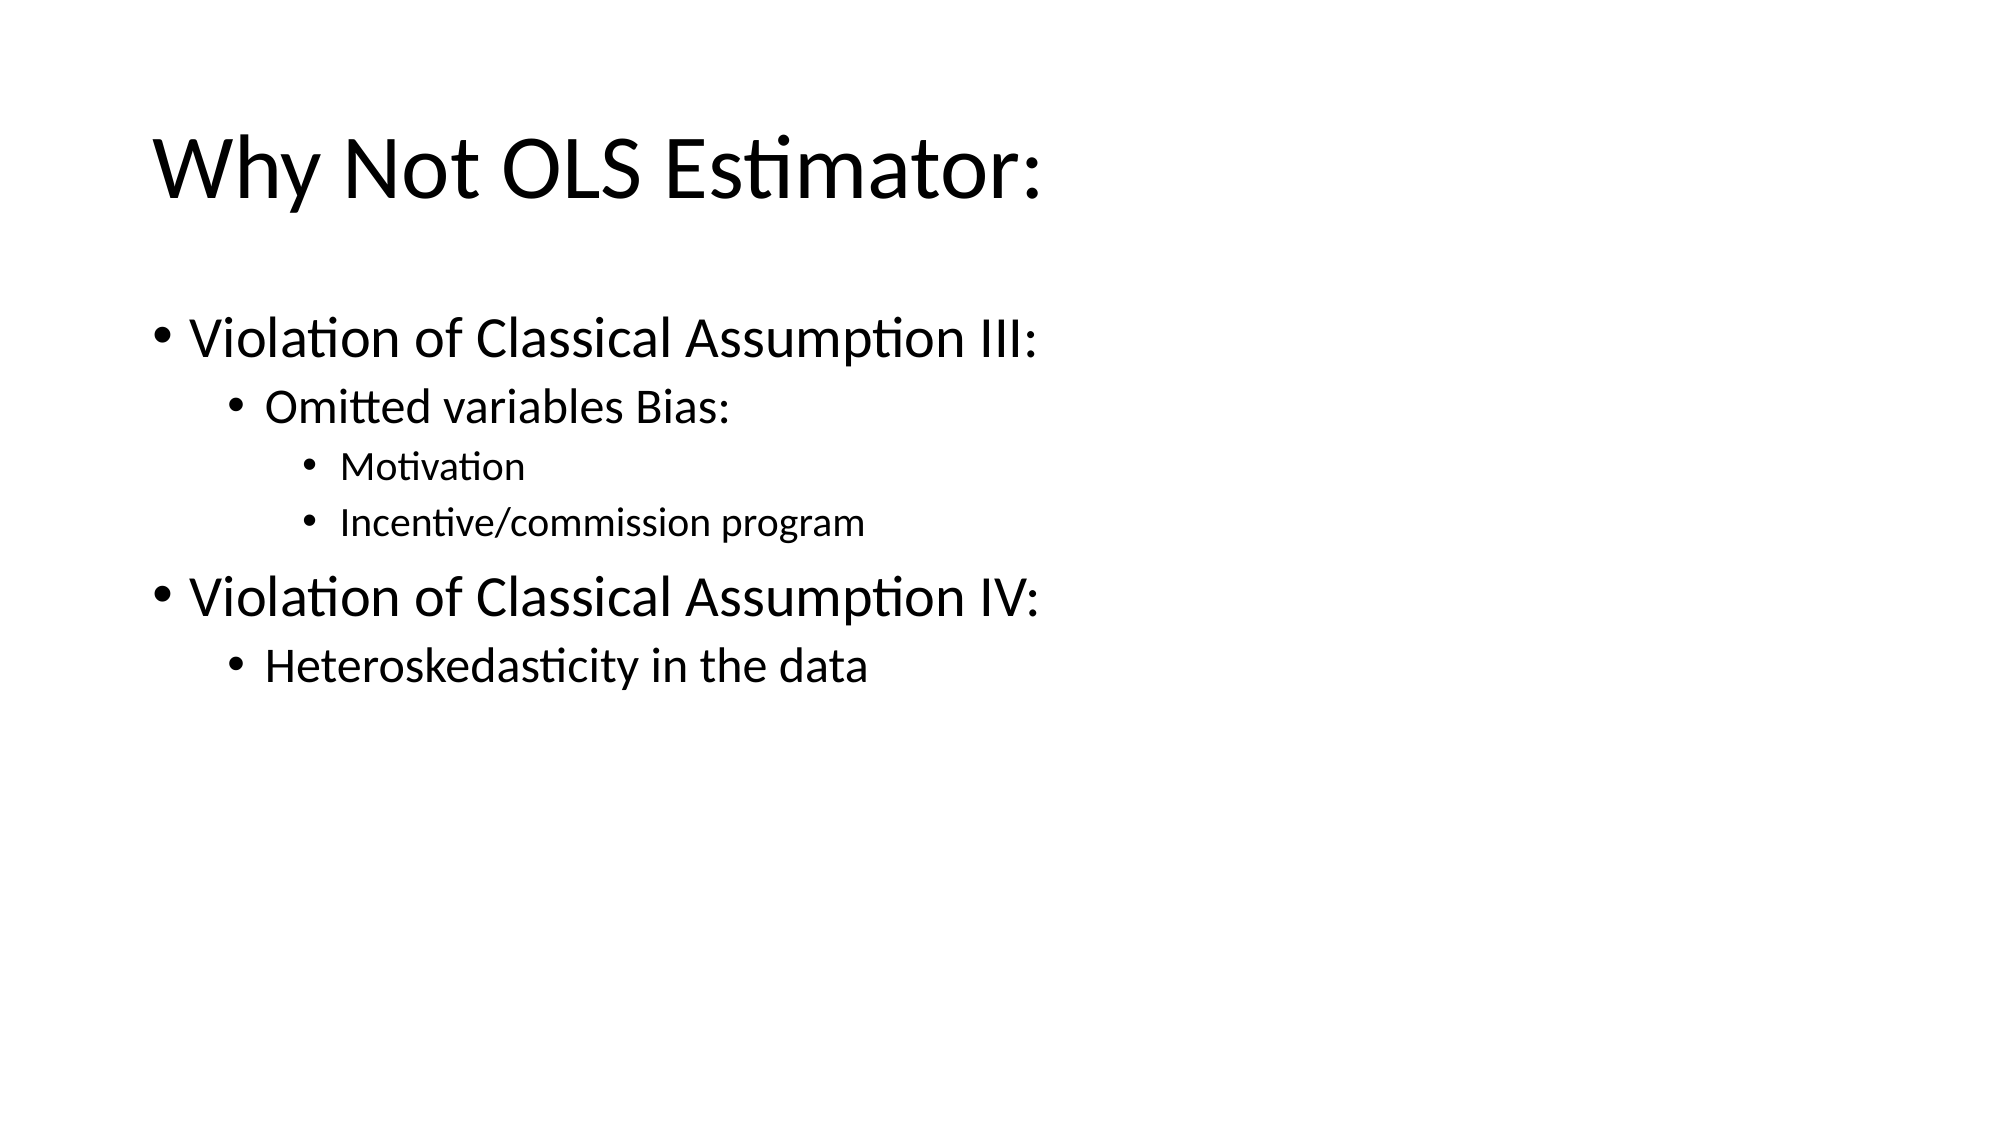

# Why Not OLS Estimator:
Violation of Classical Assumption III:
Omitted variables Bias:
Motivation
Incentive/commission program
Violation of Classical Assumption IV:
Heteroskedasticity in the data